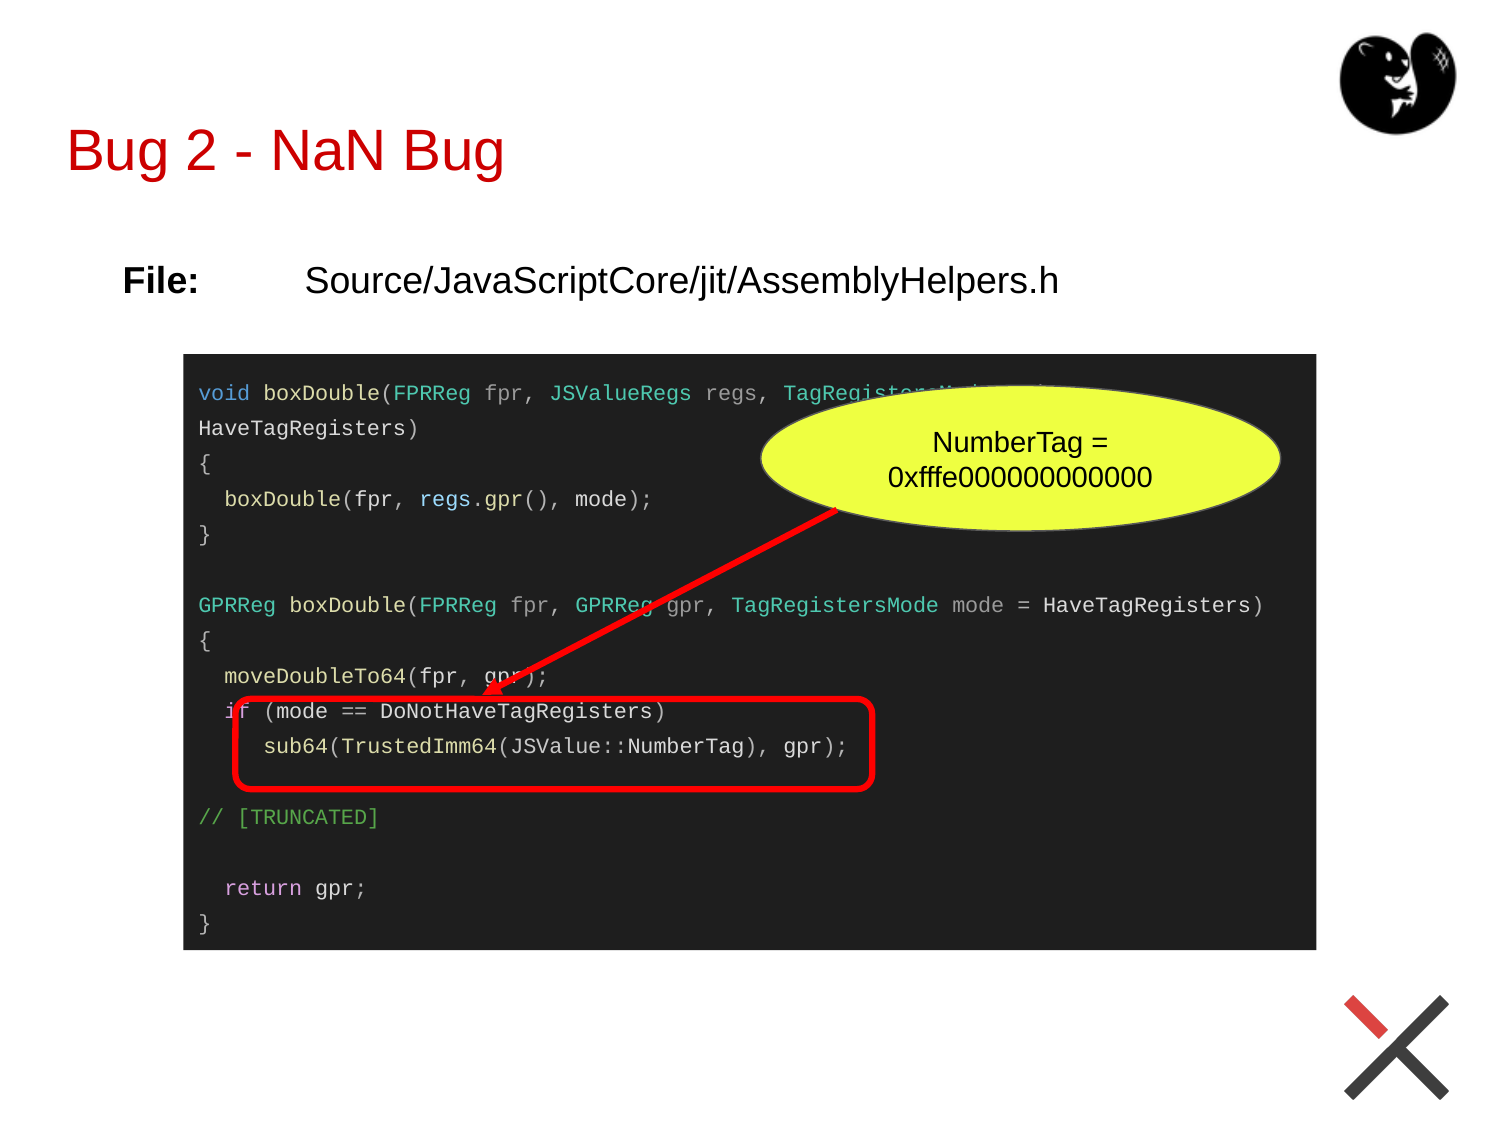

# Bug 2 - NaN Bug
File:          Source/JavaScriptCore/jit/AssemblyHelpers.h
void boxDouble(FPRReg fpr, JSValueRegs regs, TagRegistersMode mode = HaveTagRegisters)
{
  boxDouble(fpr, regs.gpr(), mode);
}

GPRReg boxDouble(FPRReg fpr, GPRReg gpr, TagRegistersMode mode = HaveTagRegisters)
{
  moveDoubleTo64(fpr, gpr);
  if (mode == DoNotHaveTagRegisters)
     sub64(TrustedImm64(JSValue::NumberTag), gpr);

// [TRUNCATED]

  return gpr;
}
NumberTag = 0xfffe000000000000